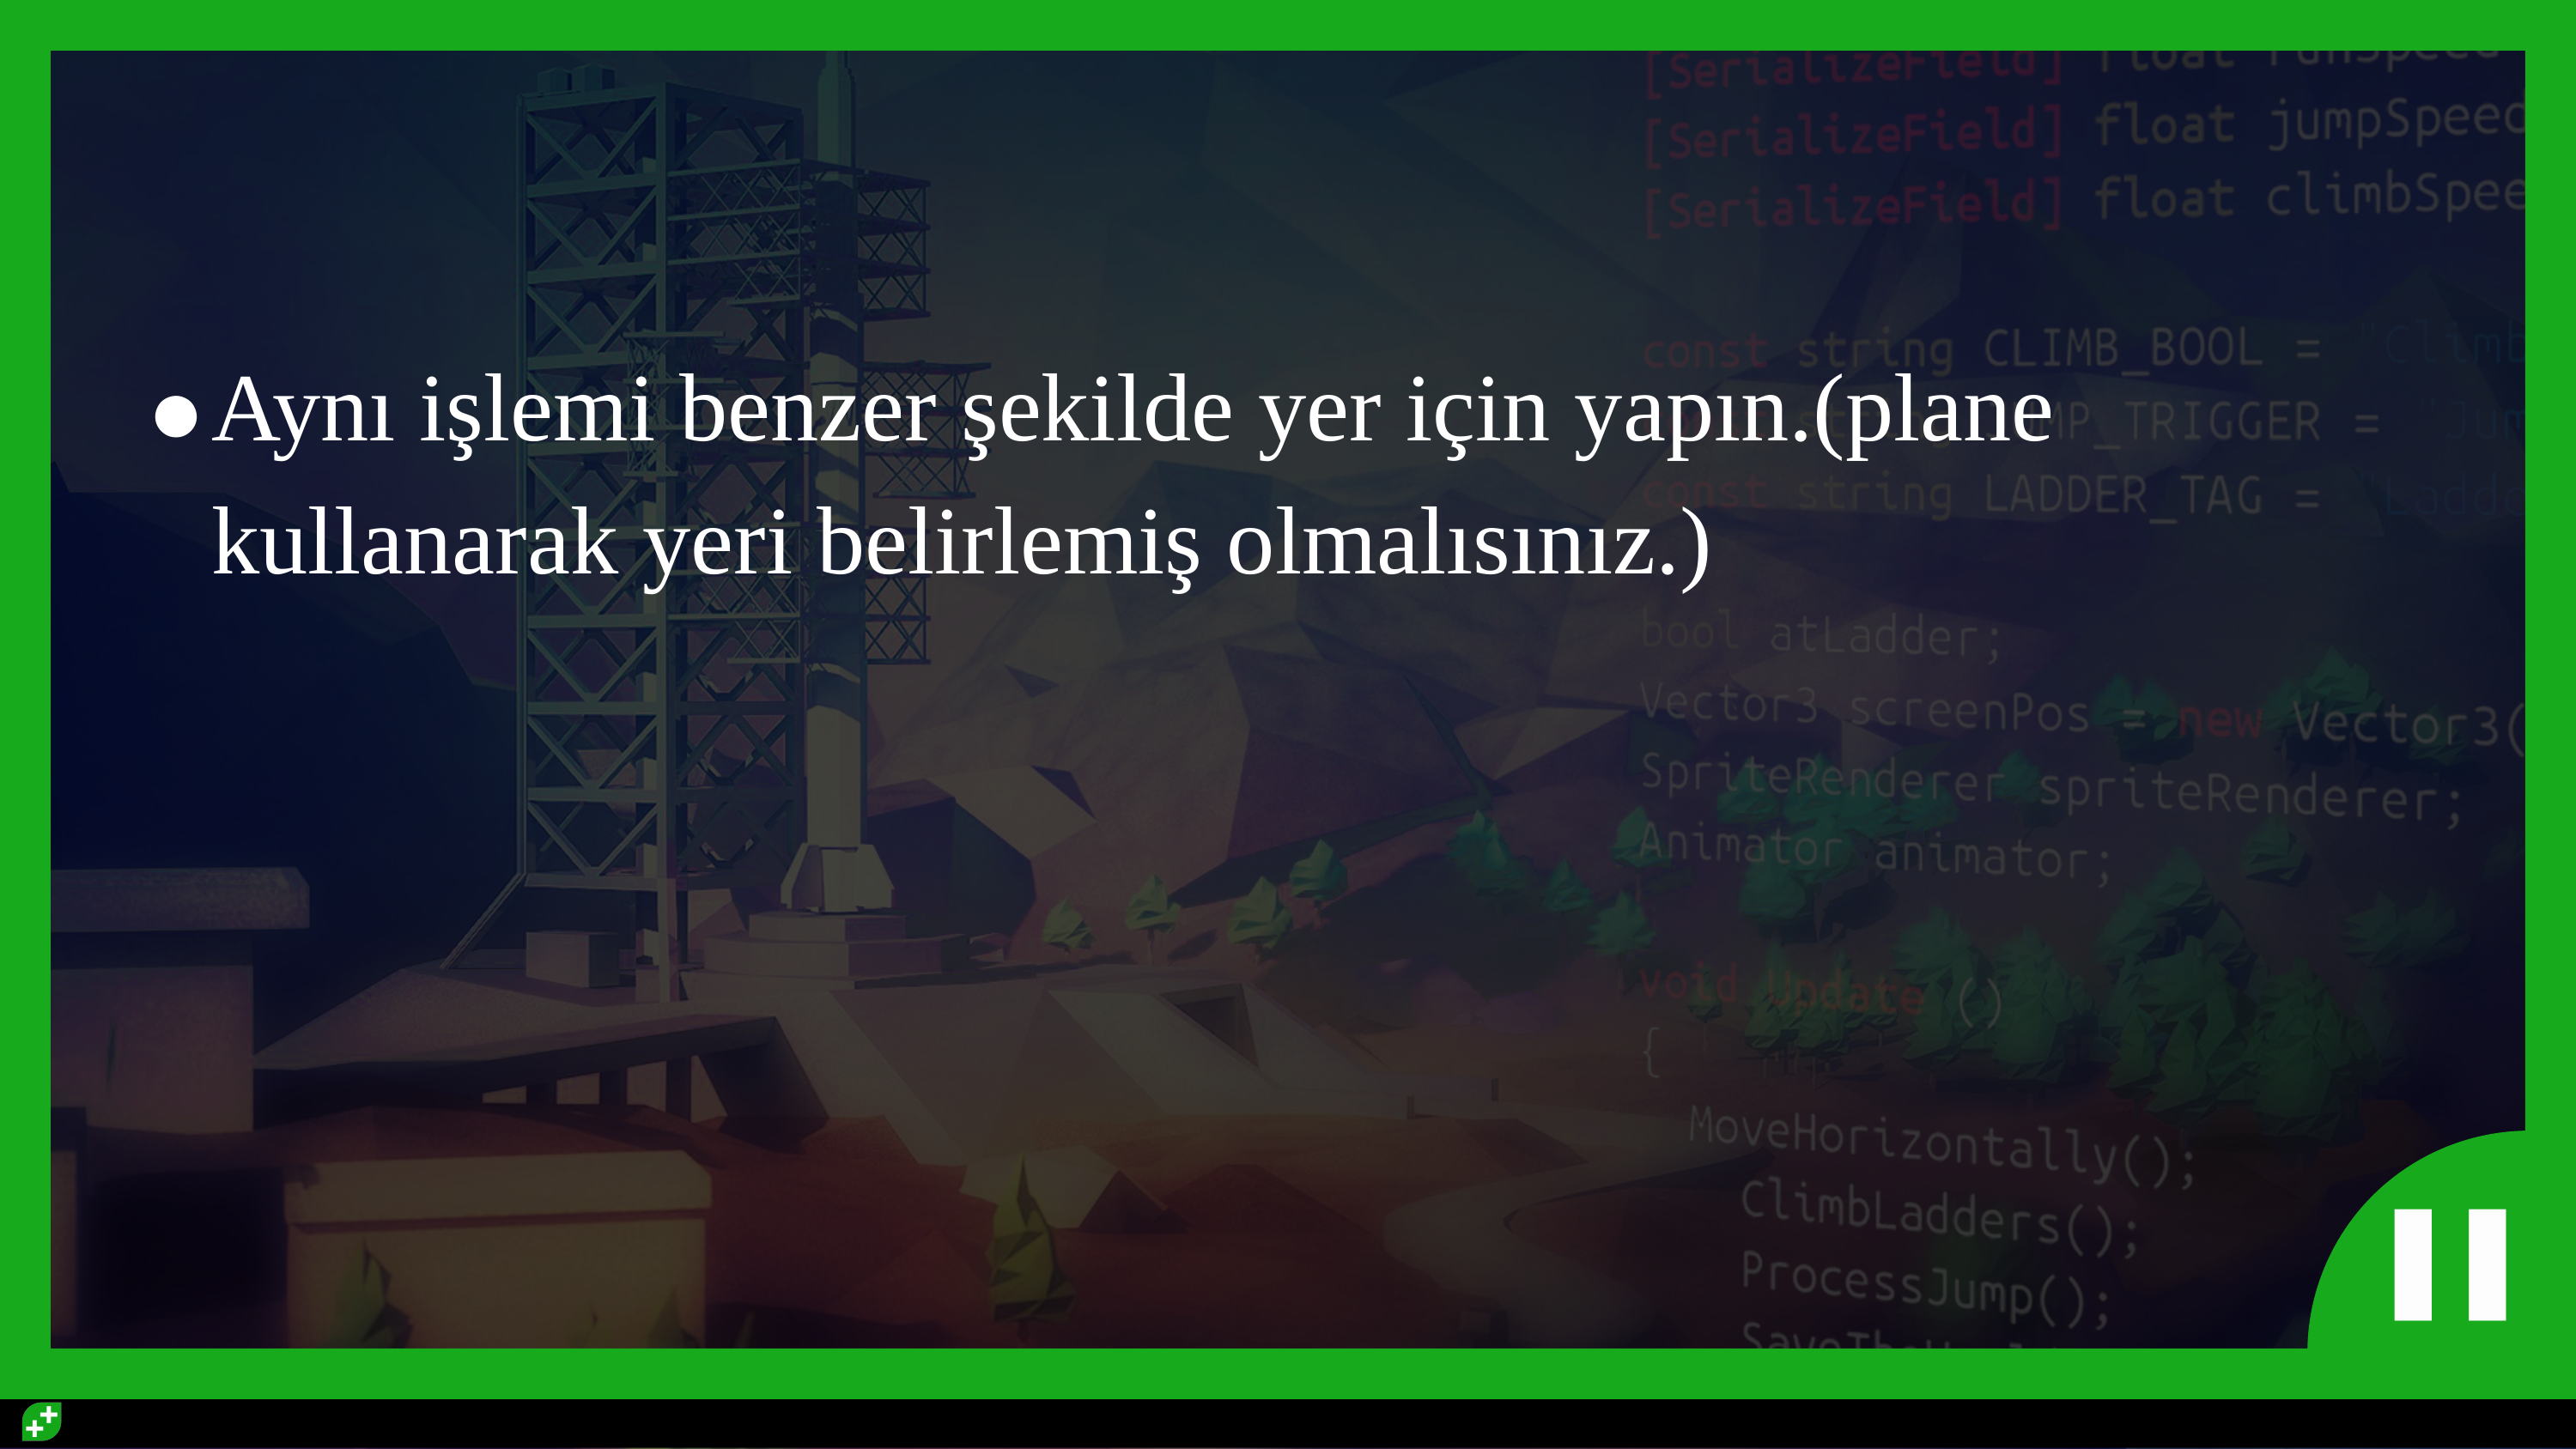

#
Aynı işlemi benzer şekilde yer için yapın.(plane kullanarak yeri belirlemiş olmalısınız.)